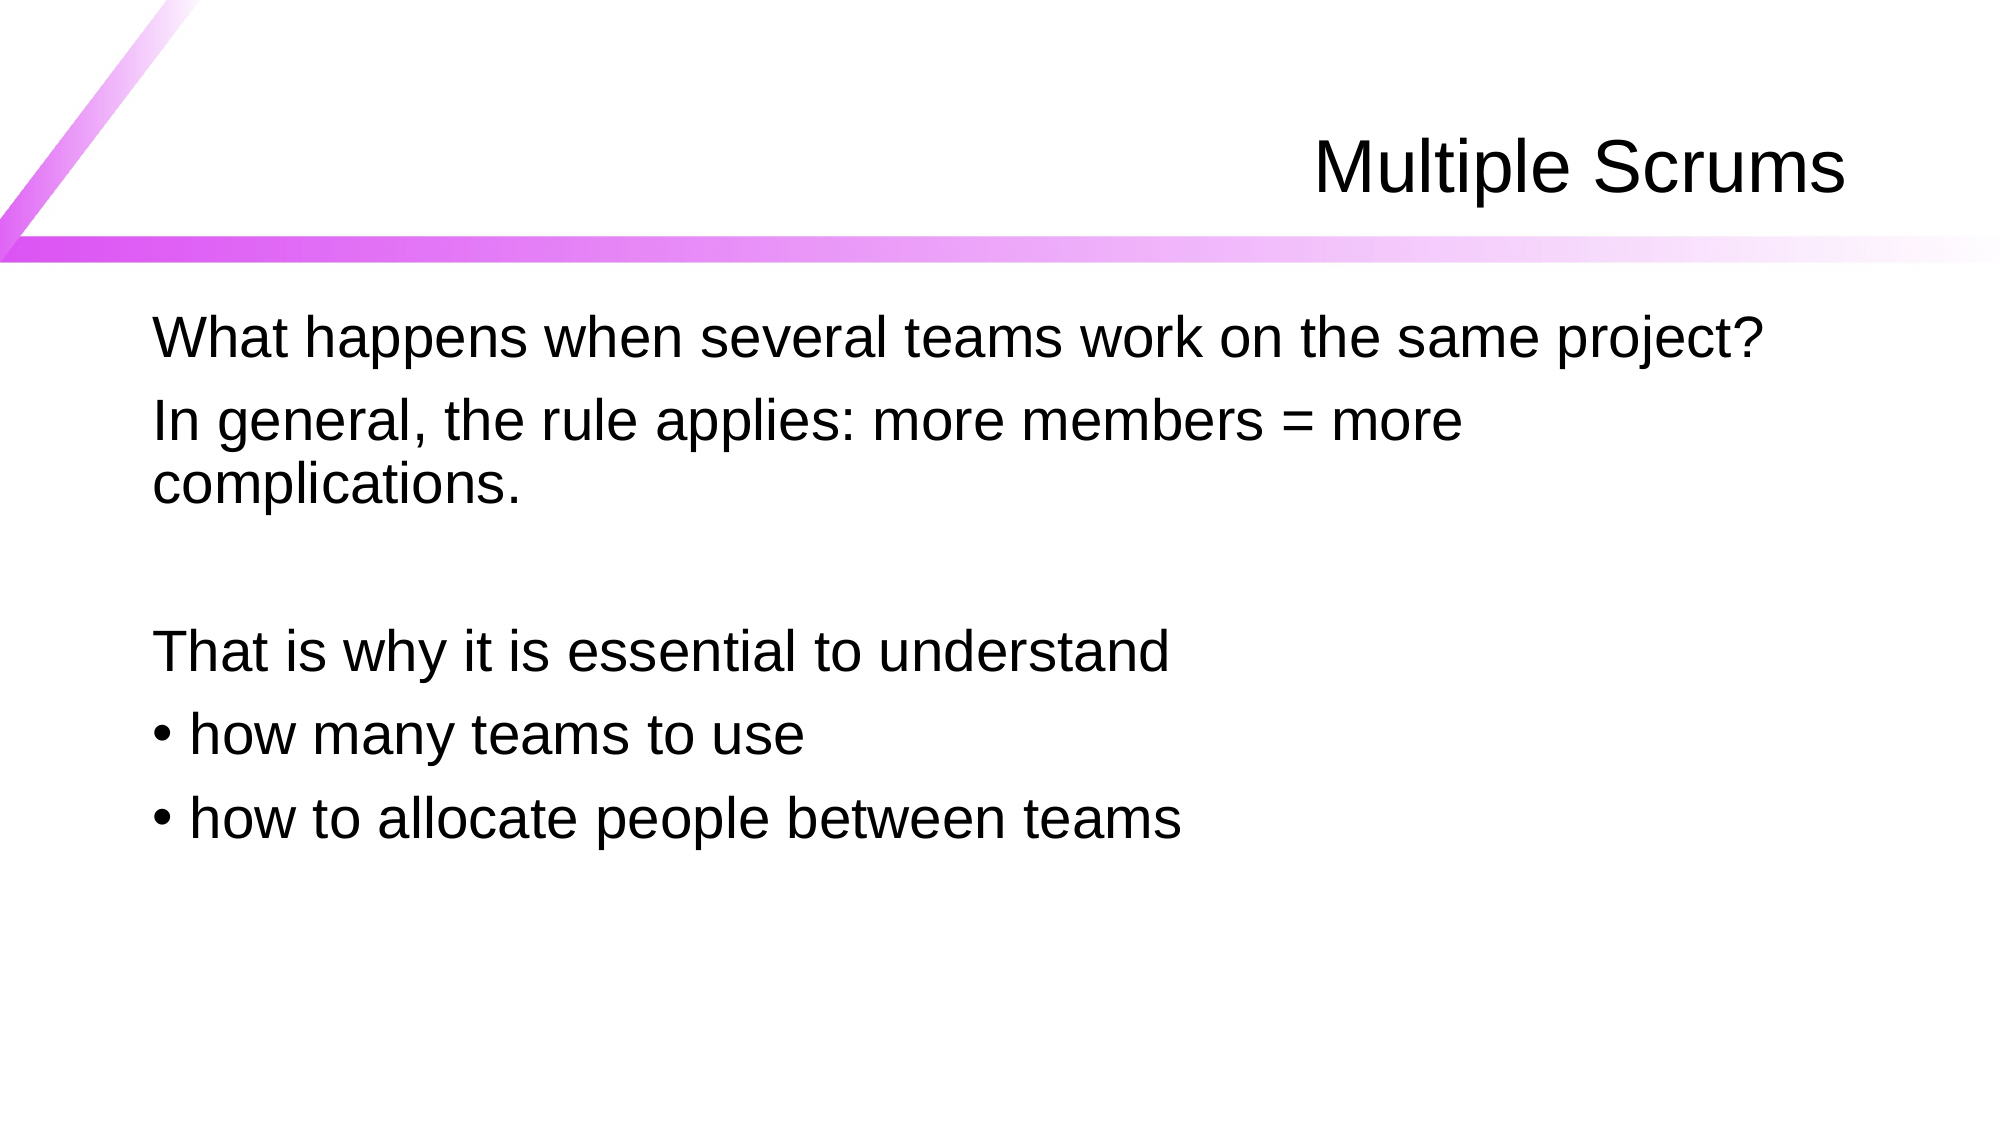

# Multiple Scrums
What happens when several teams work on the same project?
In general, the rule applies: more members = more complications.

That is why it is essential to understand
how many teams to use
how to allocate people between teams